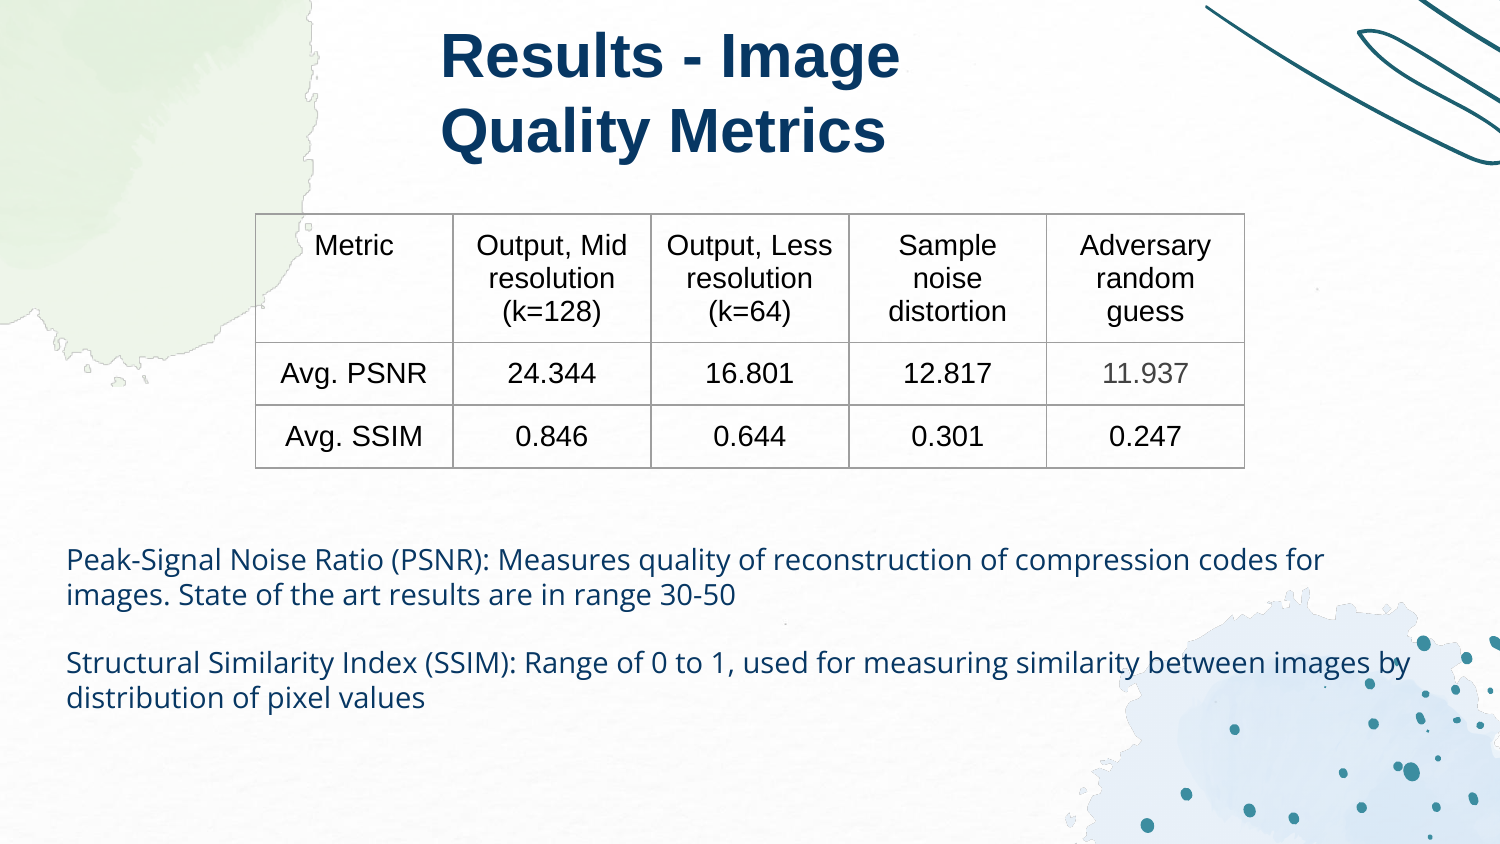

Results - Image Quality Metrics
| Metric | Output, Mid resolution (k=128) | Output, Less resolution (k=64) | Sample noise distortion | Adversary random guess |
| --- | --- | --- | --- | --- |
| Avg. PSNR | 24.344 | 16.801 | 12.817 | 11.937 |
| Avg. SSIM | 0.846 | 0.644 | 0.301 | 0.247 |
Peak-Signal Noise Ratio (PSNR): Measures quality of reconstruction of compression codes for images. State of the art results are in range 30-50
Structural Similarity Index (SSIM): Range of 0 to 1, used for measuring similarity between images by distribution of pixel values